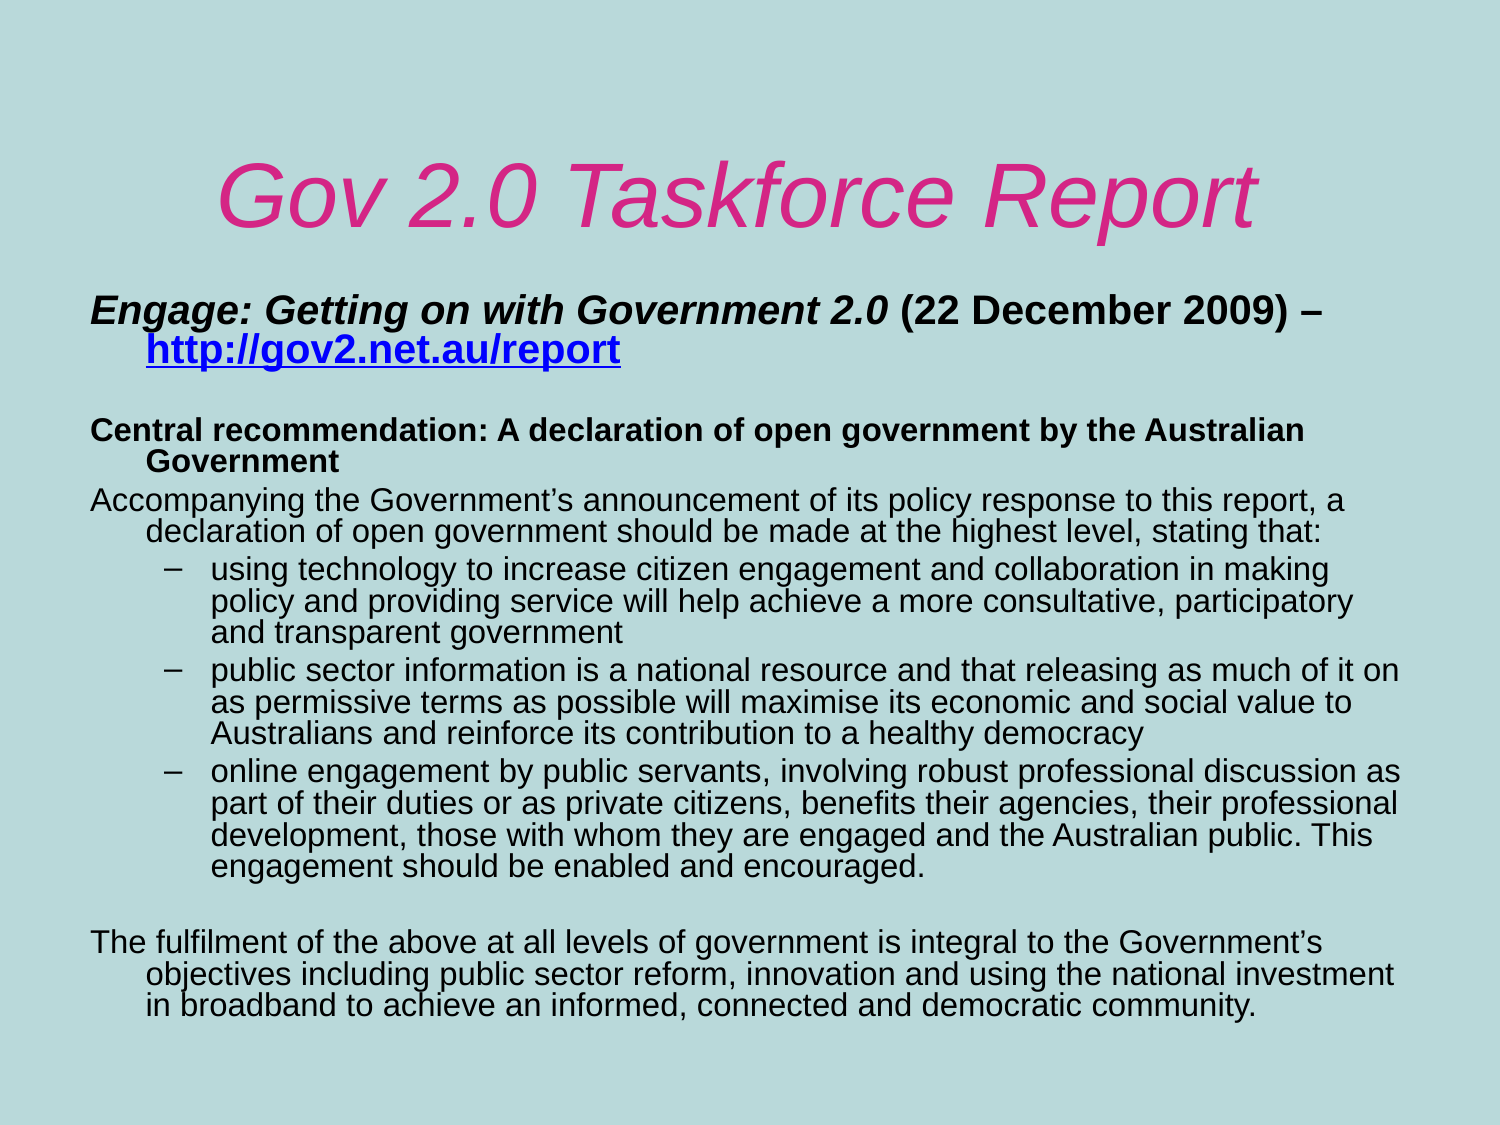

# Gov 2.0 Taskforce Report
Engage: Getting on with Government 2.0 (22 December 2009) – http://gov2.net.au/report

Central recommendation: A declaration of open government by the Australian Government
Accompanying the Government’s announcement of its policy response to this report, a declaration of open government should be made at the highest level, stating that:
using technology to increase citizen engagement and collaboration in making policy and providing service will help achieve a more consultative, participatory and transparent government
public sector information is a national resource and that releasing as much of it on as permissive terms as possible will maximise its economic and social value to Australians and reinforce its contribution to a healthy democracy
online engagement by public servants, involving robust professional discussion as part of their duties or as private citizens, benefits their agencies, their professional development, those with whom they are engaged and the Australian public. This engagement should be enabled and encouraged.

The fulfilment of the above at all levels of government is integral to the Government’s objectives including public sector reform, innovation and using the national investment in broadband to achieve an informed, connected and democratic community.